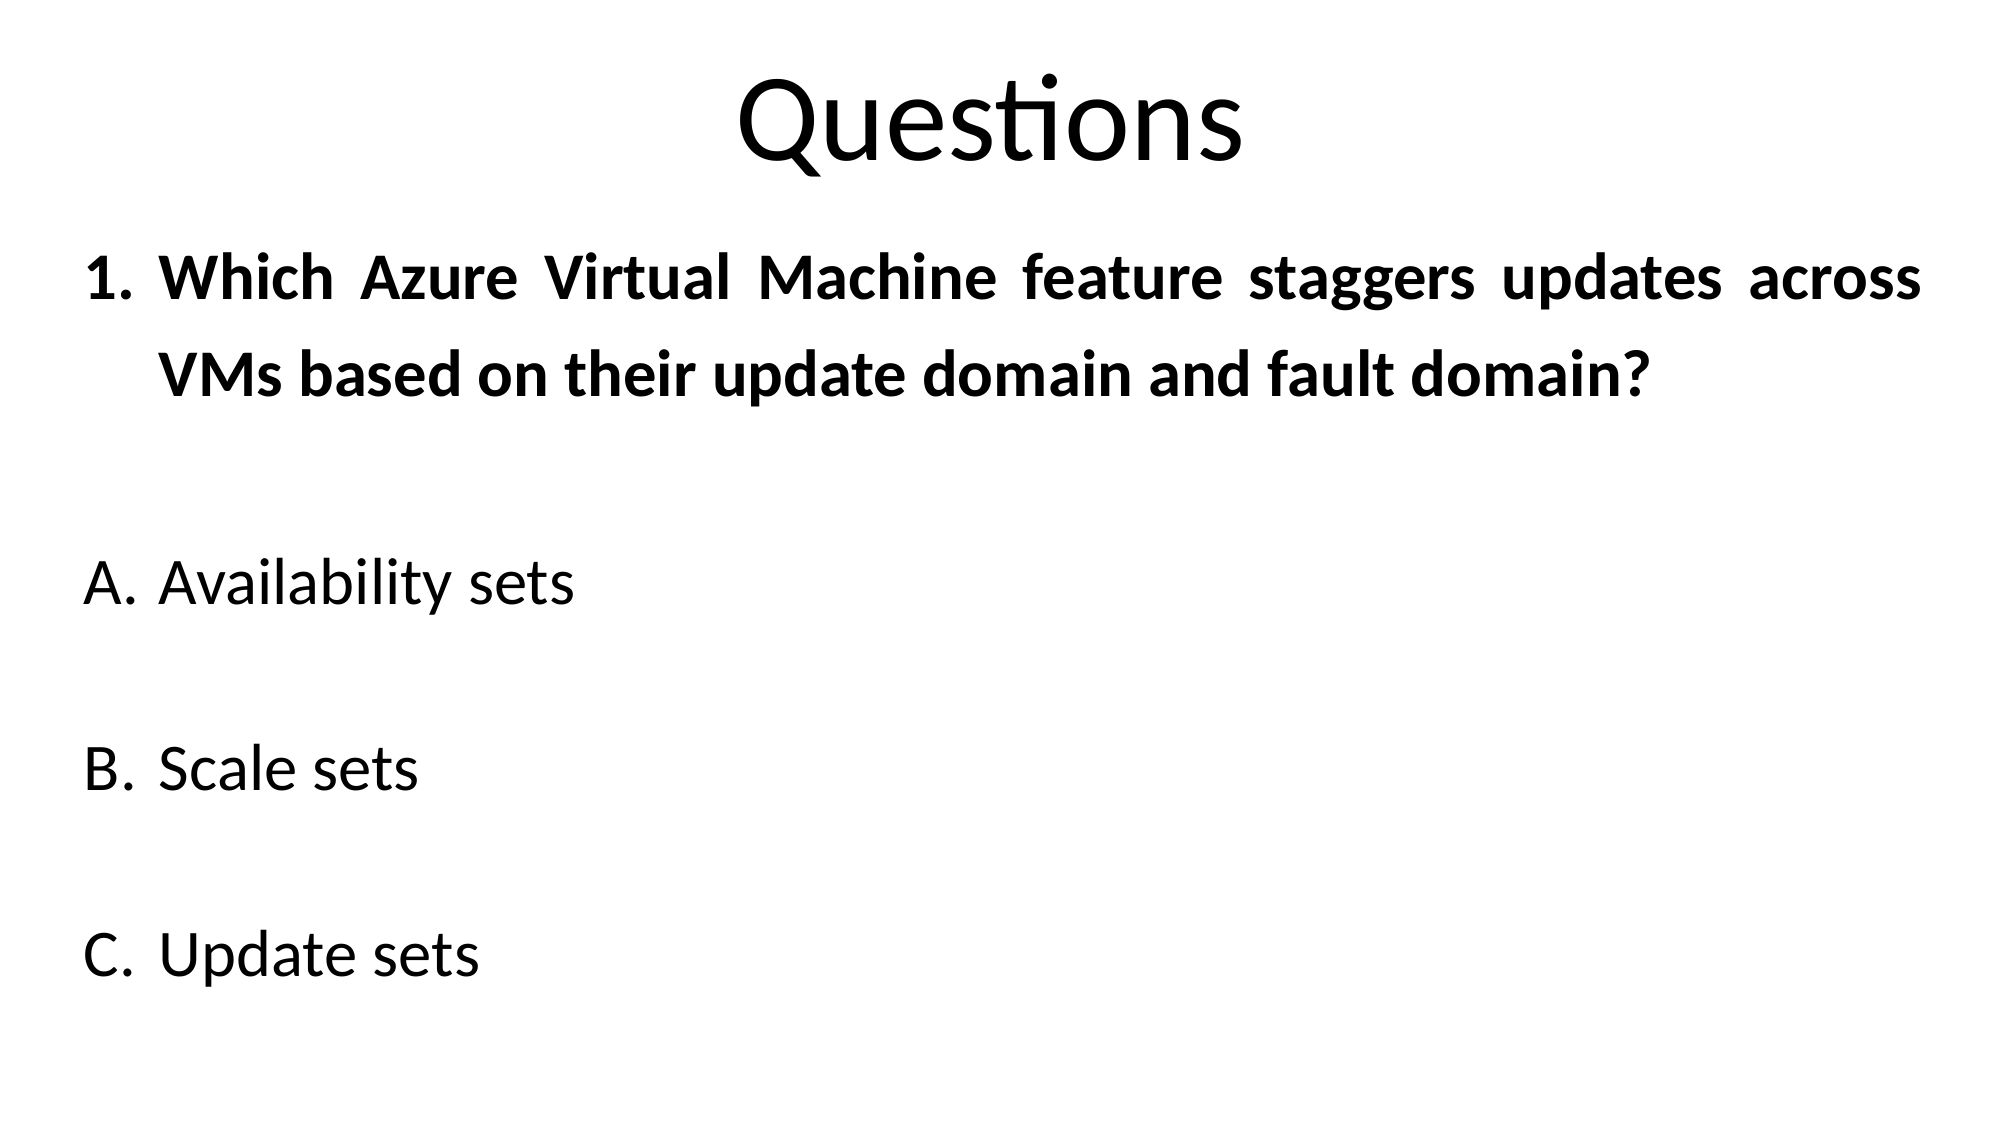

# Questions
Which Azure Virtual Machine feature staggers updates across VMs based on their update domain and fault domain?

Availability sets

Scale sets

Update sets